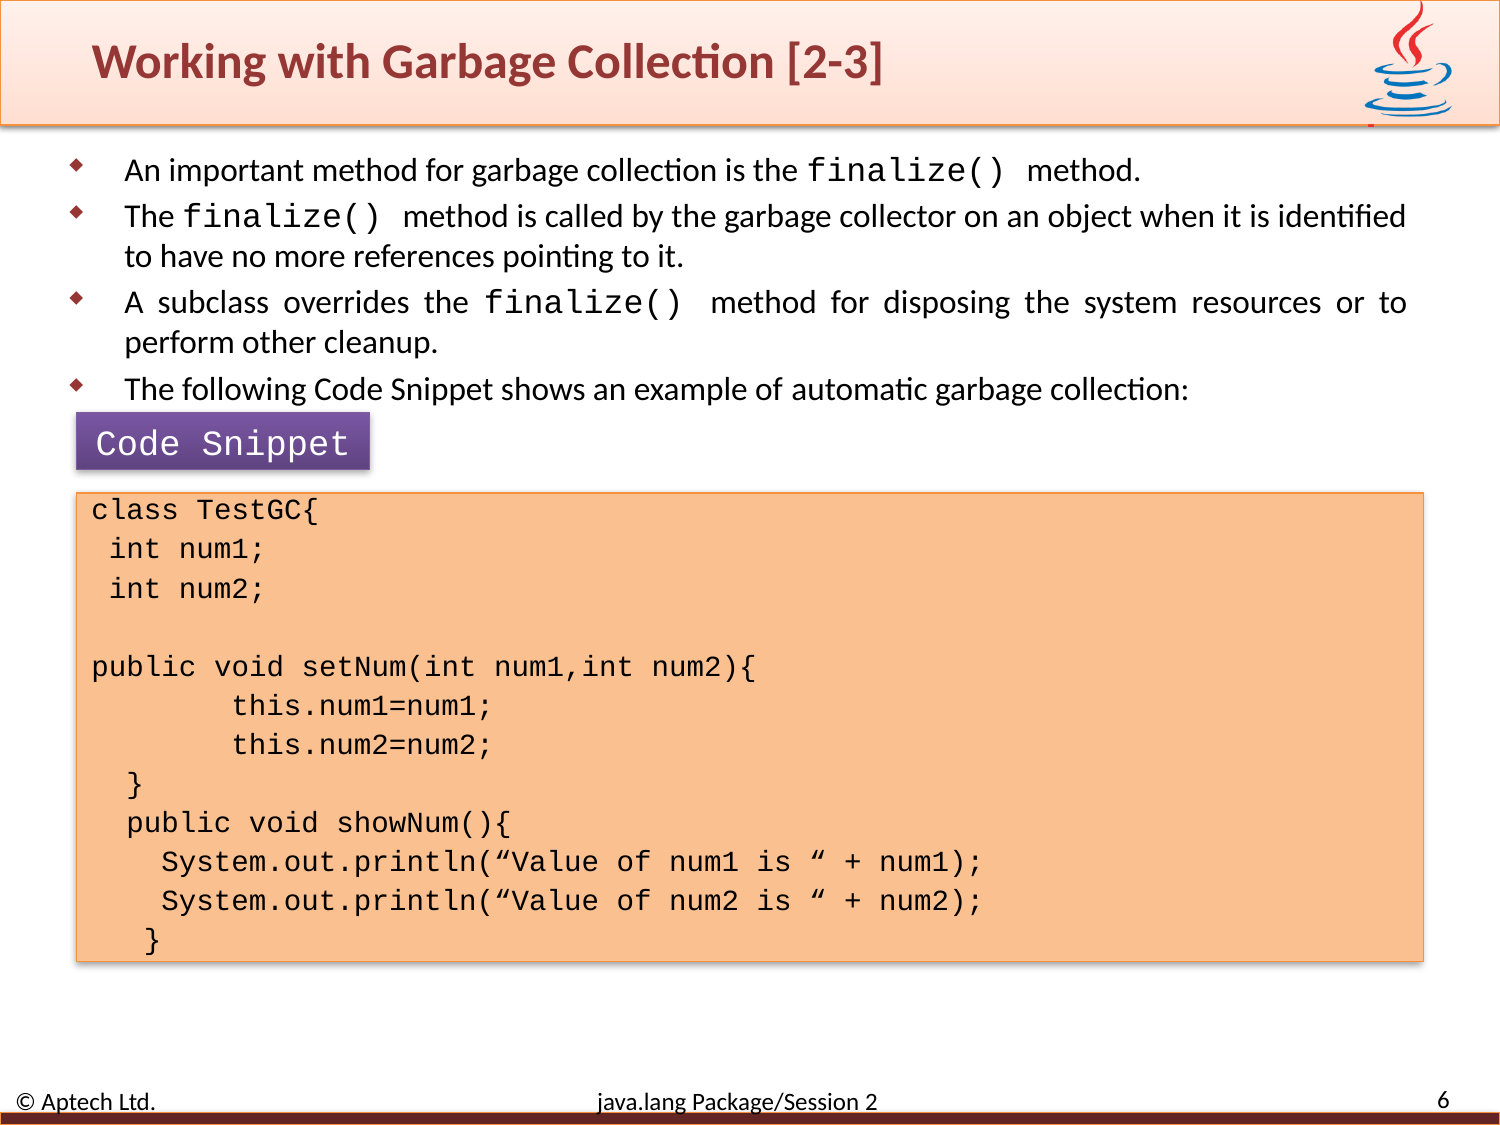

# Working with Garbage Collection [2-3]
An important method for garbage collection is the finalize() method.
The finalize() method is called by the garbage collector on an object when it is identified to have no more references pointing to it.
A subclass overrides the finalize() method for disposing the system resources or to perform other cleanup.
The following Code Snippet shows an example of automatic garbage collection:

Code Snippet
class TestGC{
 int num1;
 int num2;

public void setNum(int num1,int num2){
        this.num1=num1;
        this.num2=num2;
  }
  public void showNum(){
    System.out.println(“Value of num1 is “ + num1);
    System.out.println(“Value of num2 is “ + num2);
   }
6
© Aptech Ltd.                                                                             java.lang Package/Session 2